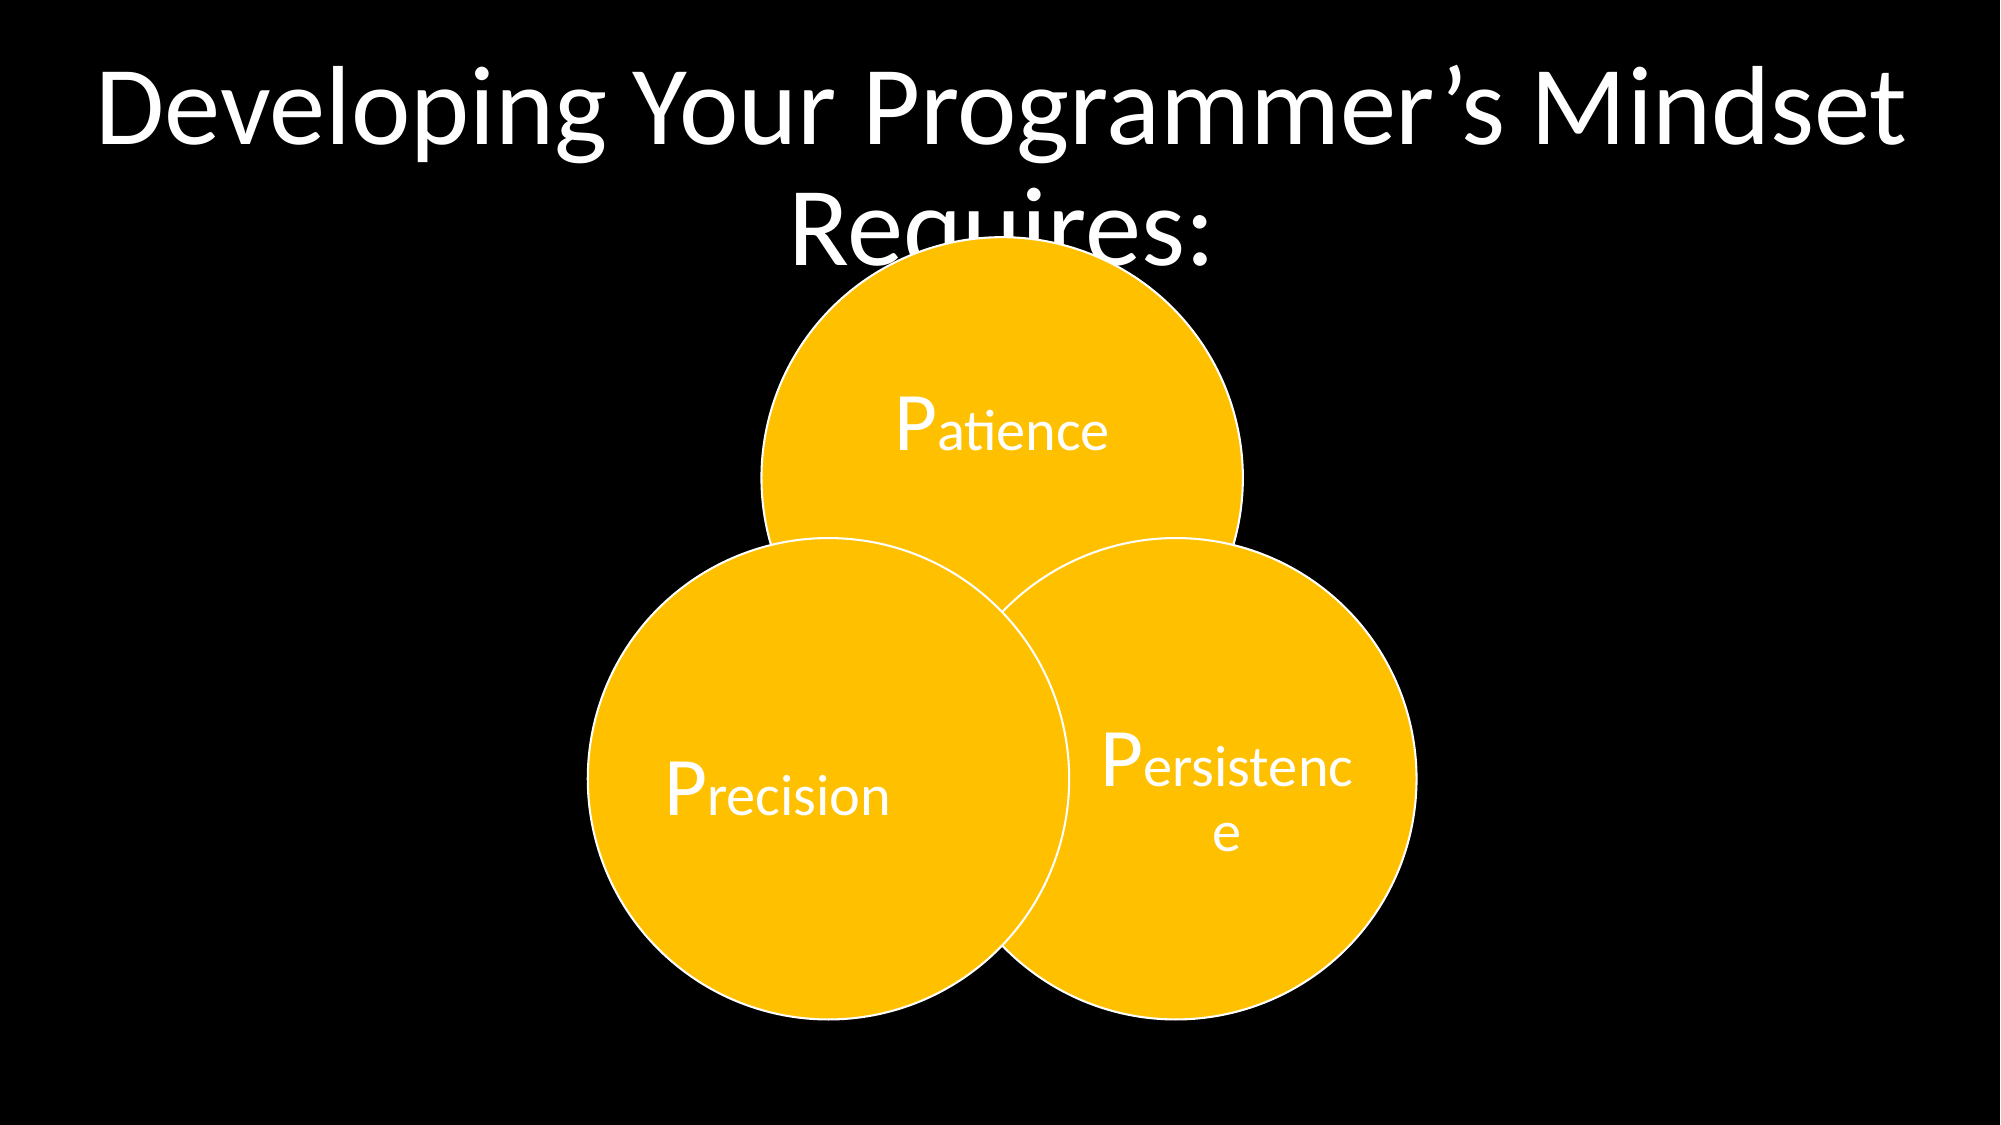

# Developing Your Programmer’s Mindset Requires:
Patience
Persistence
Precision